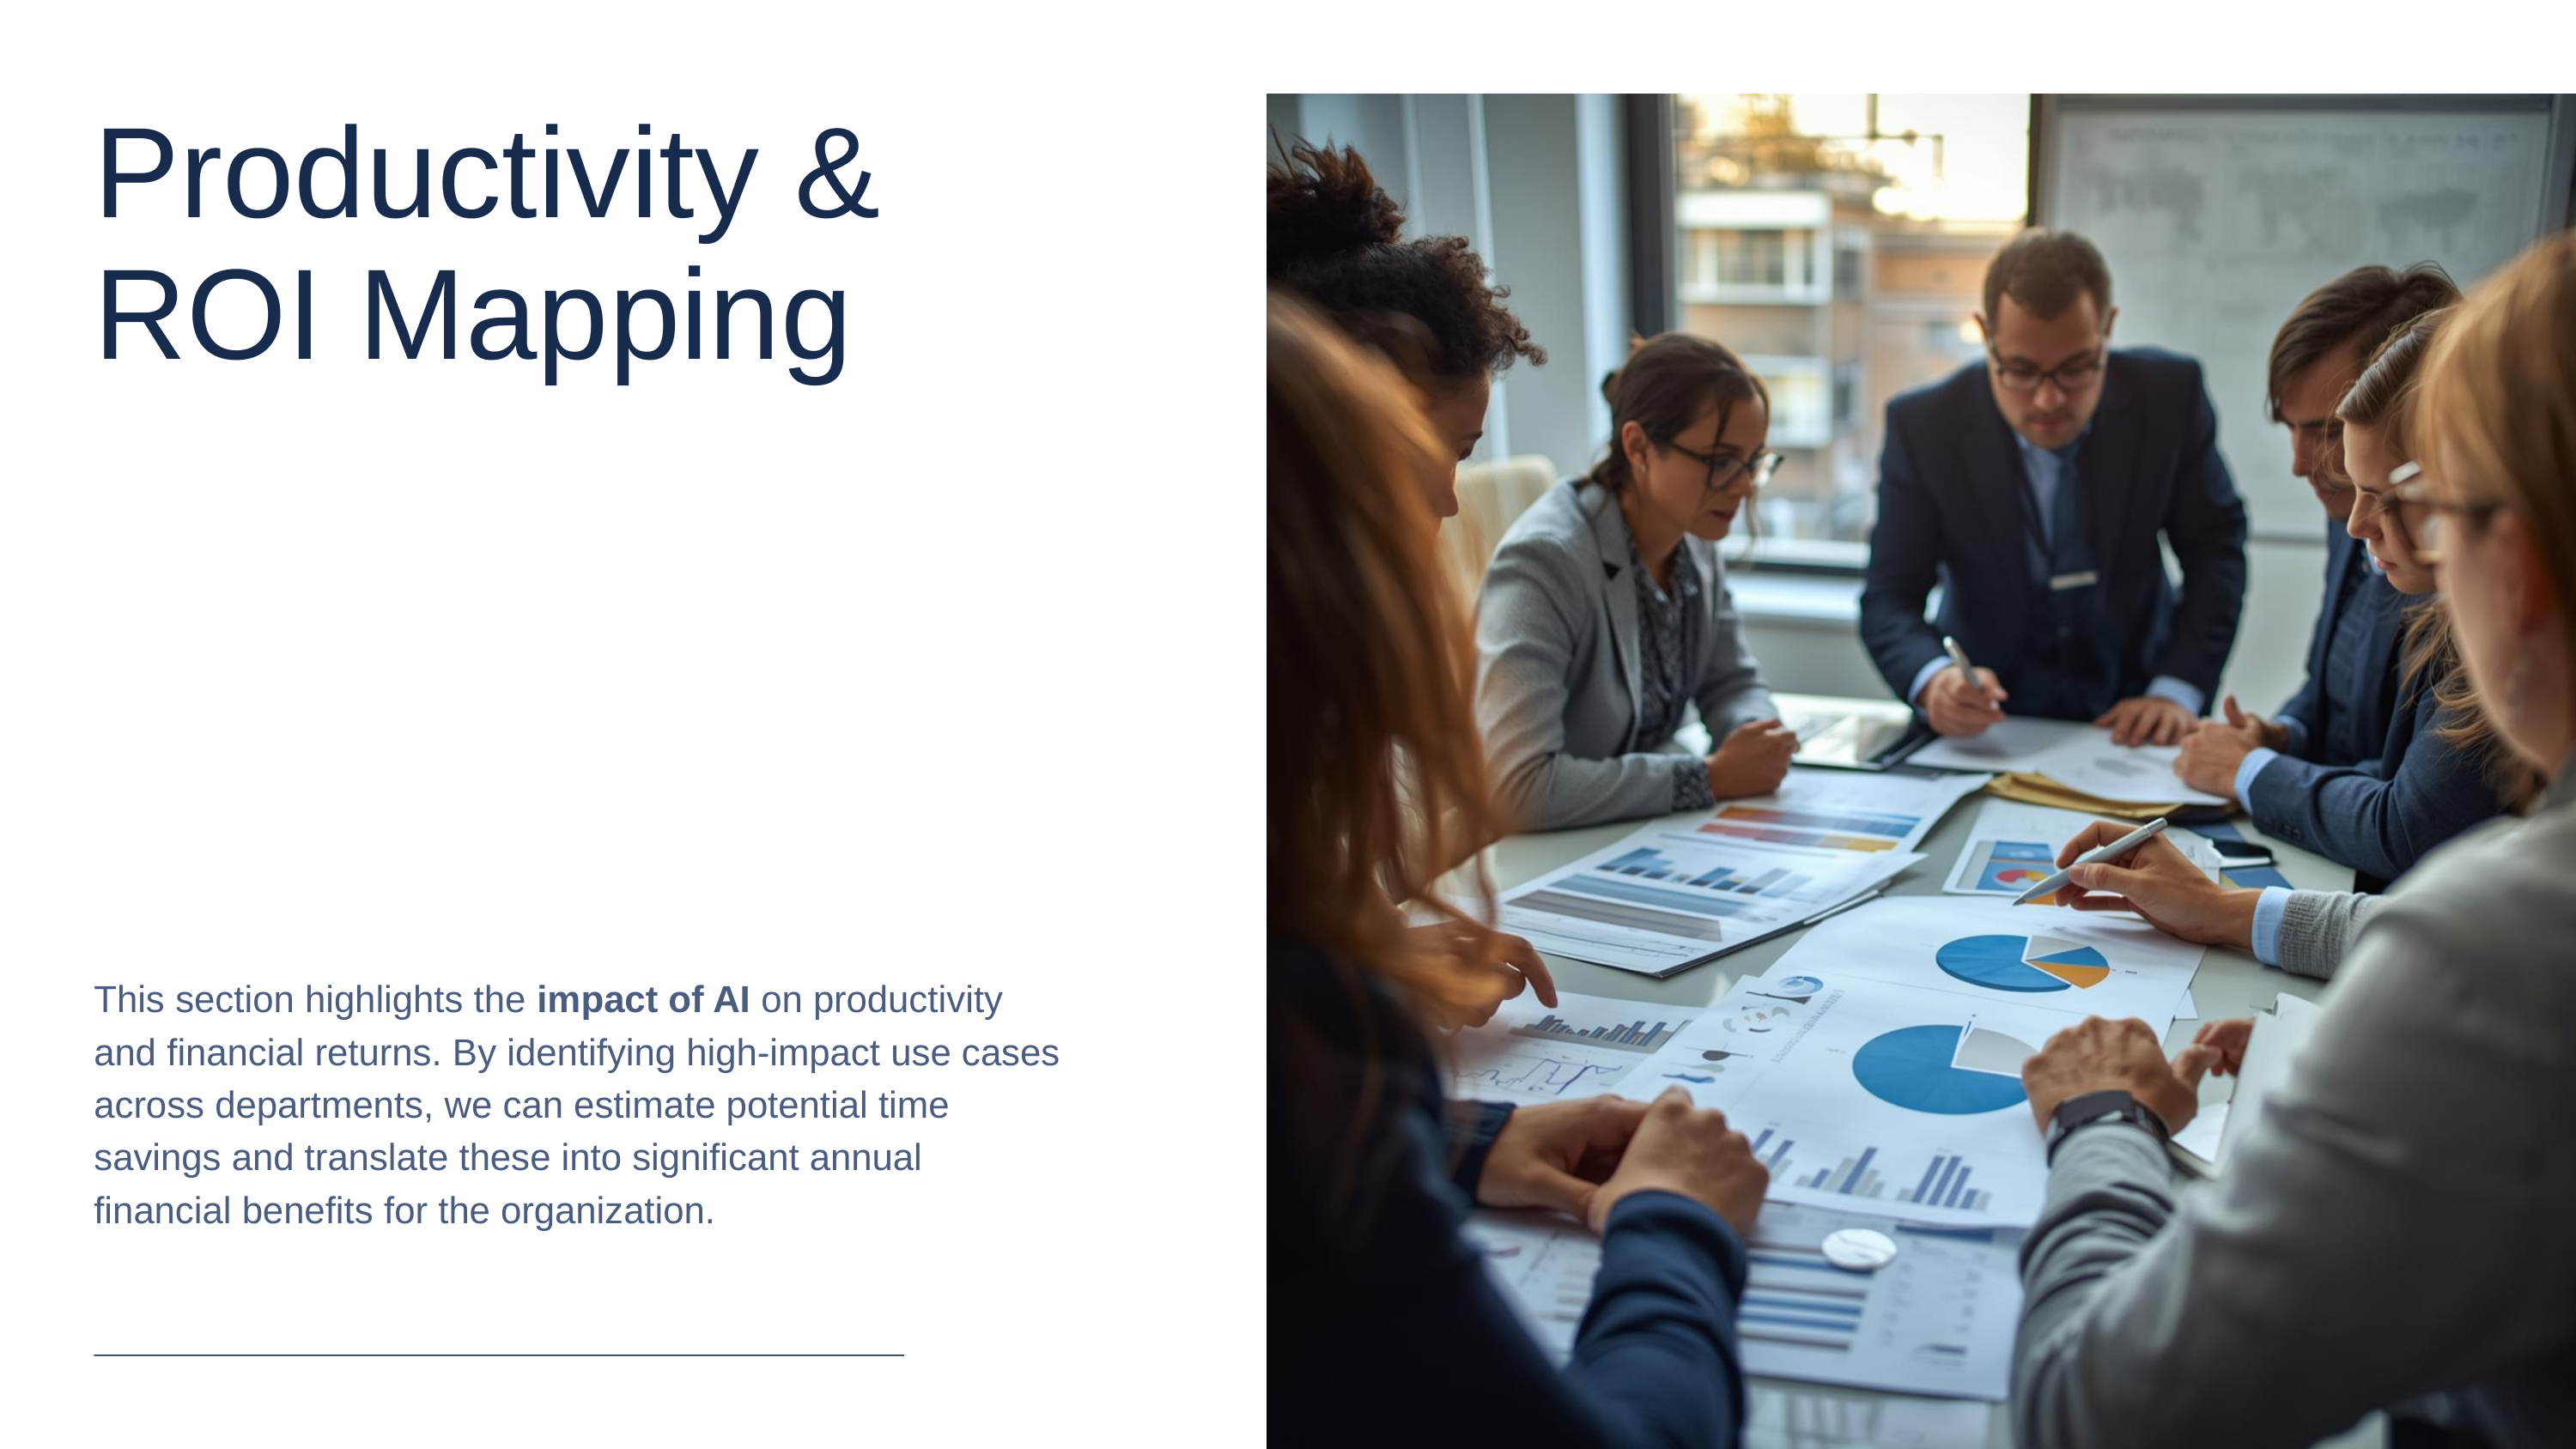

Productivity & ROI Mapping
This section highlights the impact of AI on productivity and financial returns. By identifying high-impact use cases across departments, we can estimate potential time savings and translate these into significant annual financial benefits for the organization.